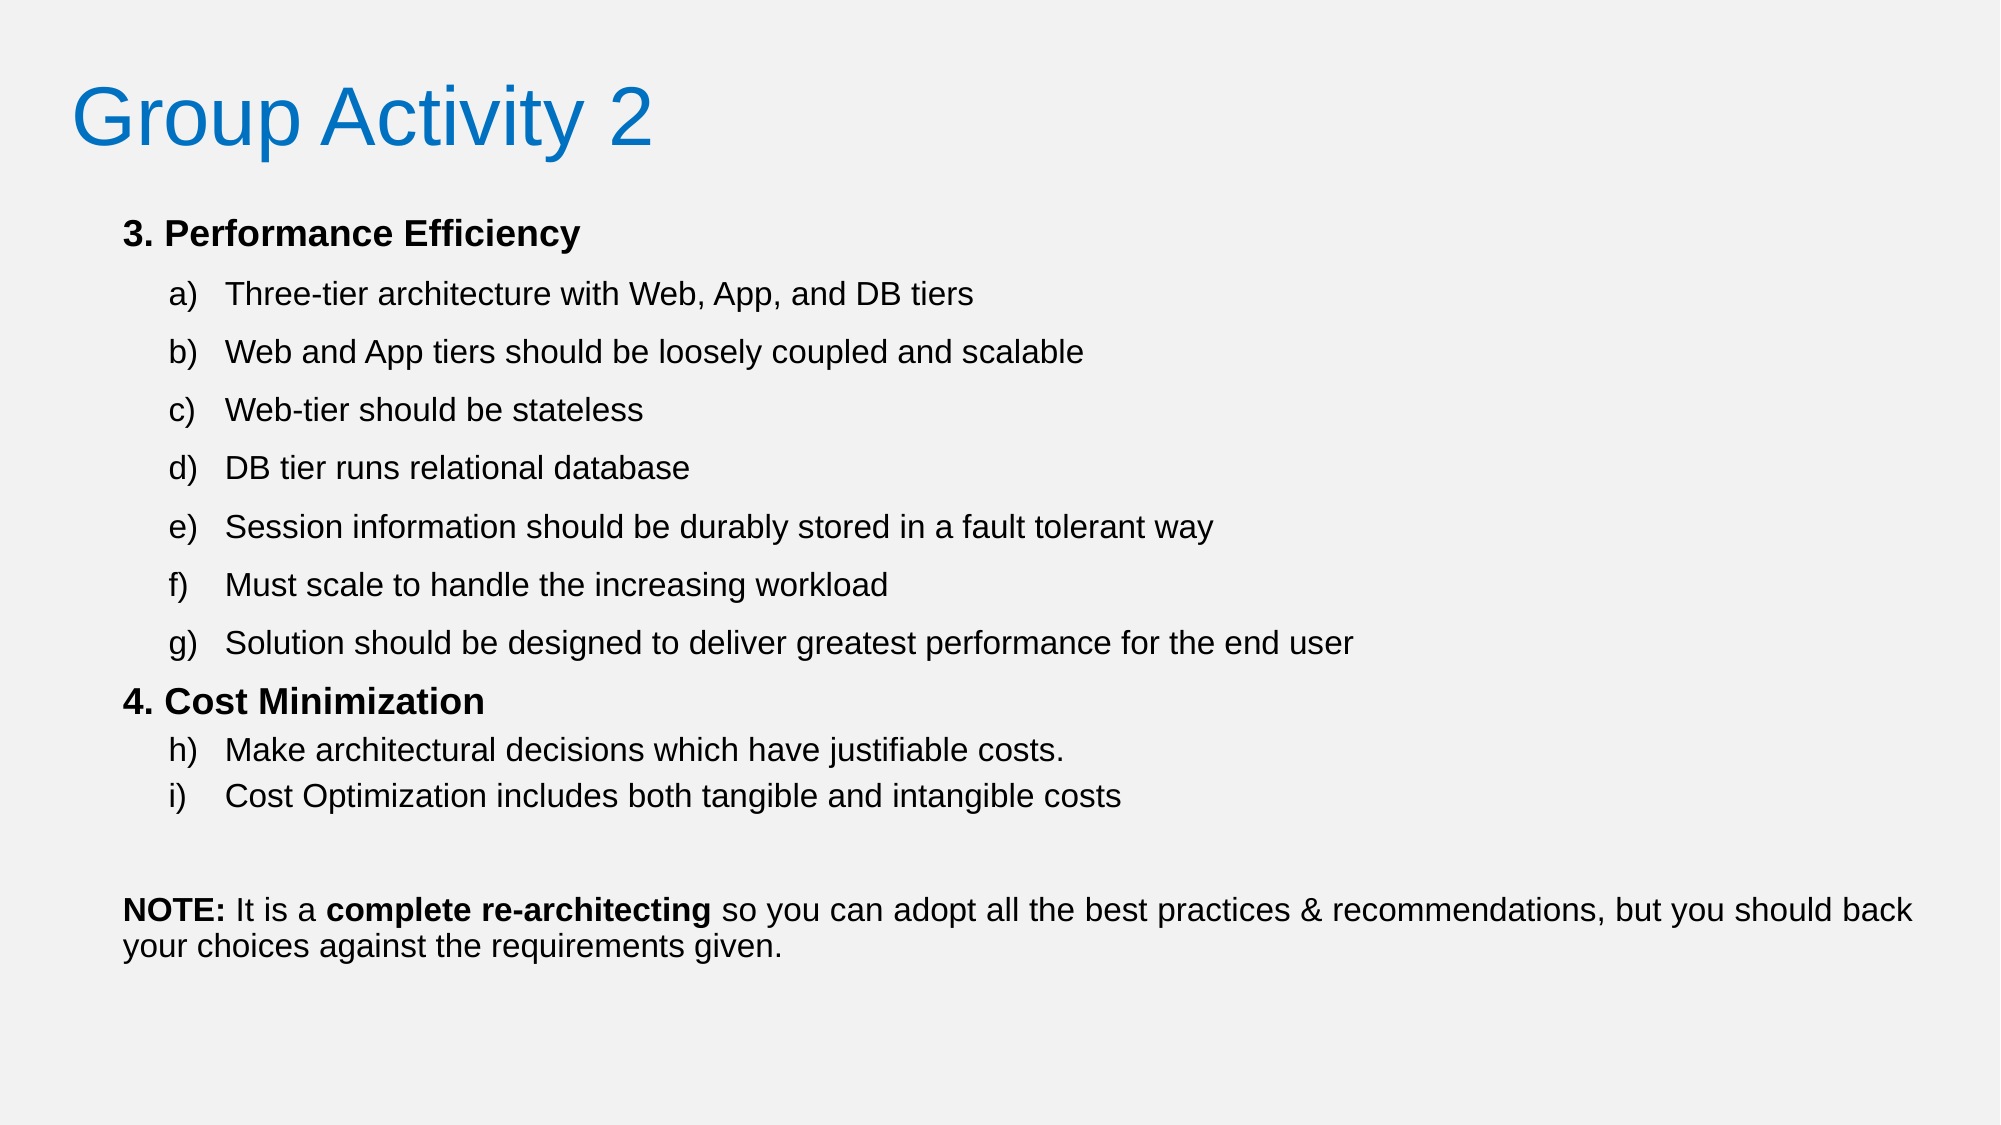

# Group Activity 2
3. Performance Efficiency
Three-tier architecture with Web, App, and DB tiers
Web and App tiers should be loosely coupled and scalable
Web-tier should be stateless
DB tier runs relational database
Session information should be durably stored in a fault tolerant way
Must scale to handle the increasing workload
Solution should be designed to deliver greatest performance for the end user
4. Cost Minimization
Make architectural decisions which have justifiable costs.
Cost Optimization includes both tangible and intangible costs

NOTE: It is a complete re-architecting so you can adopt all the best practices & recommendations, but you should back your choices against the requirements given.